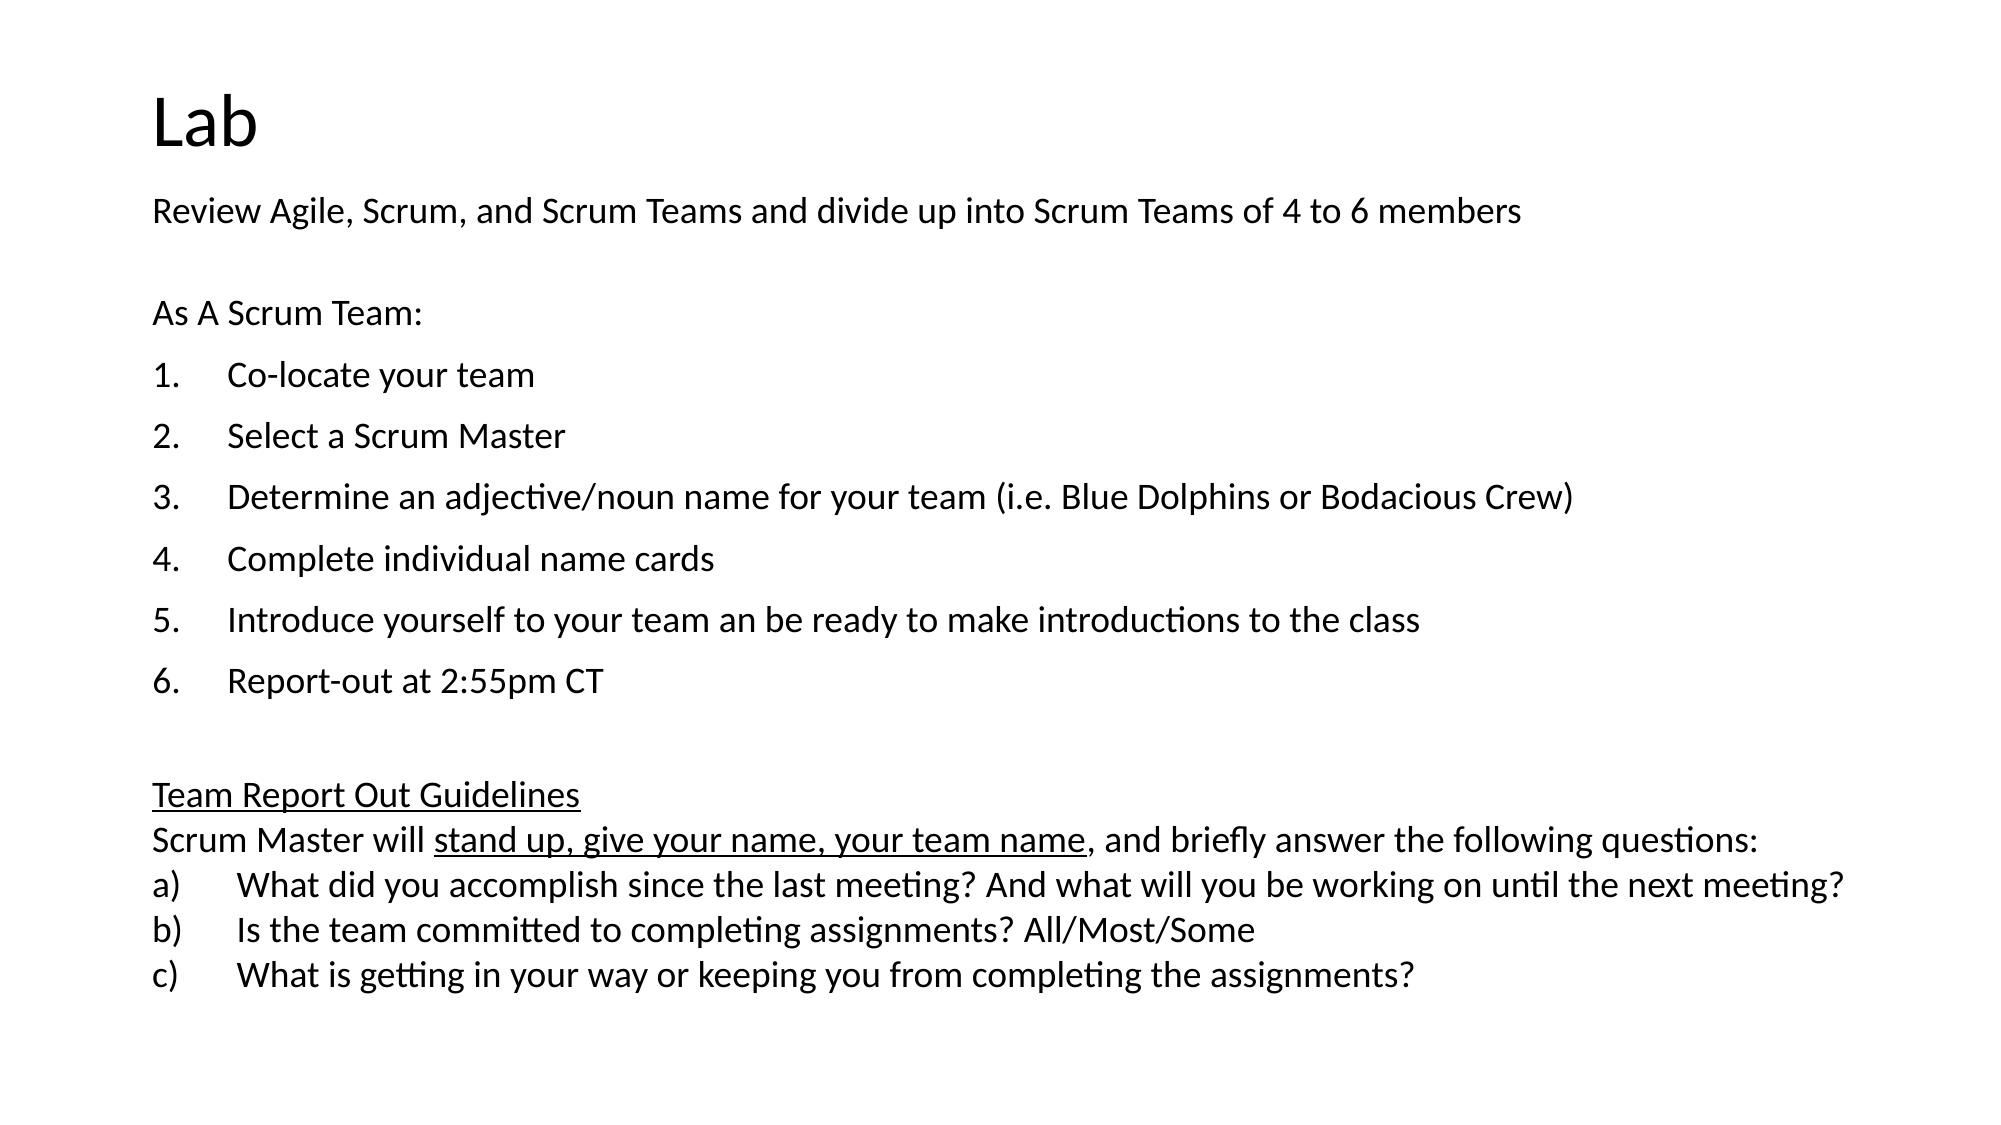

# Lab
Review Agile, Scrum, and Scrum Teams and divide up into Scrum Teams of 4 to 6 members

As A Scrum Team:
Co-locate your team
Select a Scrum Master
Determine an adjective/noun name for your team (i.e. Blue Dolphins or Bodacious Crew)
Complete individual name cards
Introduce yourself to your team an be ready to make introductions to the class
Report-out at 2:55pm CT
Team Report Out Guidelines
Scrum Master will stand up, give your name, your team name, and briefly answer the following questions:
What did you accomplish since the last meeting? And what will you be working on until the next meeting?
Is the team committed to completing assignments? All/Most/Some
What is getting in your way or keeping you from completing the assignments?